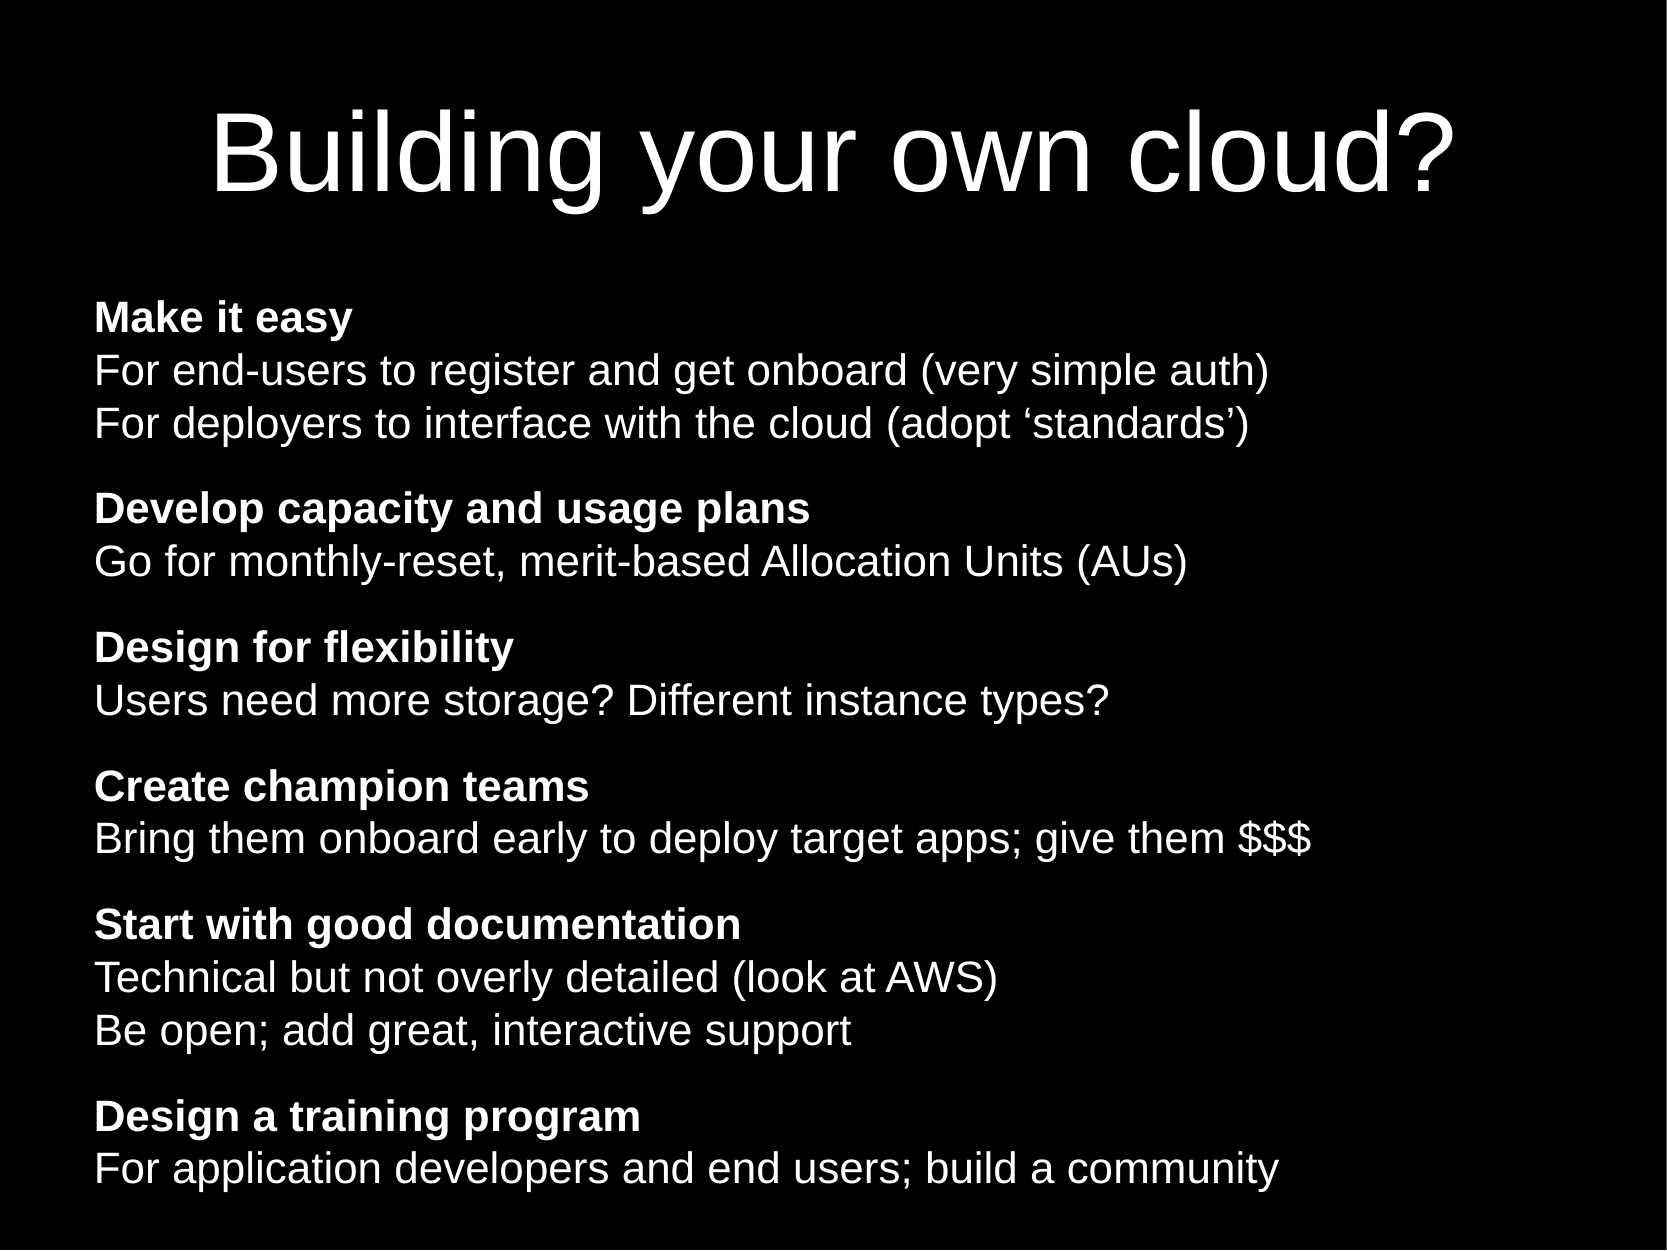

# Building your own cloud?
Make it easy
	For end-users to register and get onboard (very simple auth)
	For deployers to interface with the cloud (adopt ‘standards’)
Develop capacity and usage plans
	Go for monthly-reset, merit-based Allocation Units (AUs)
Design for flexibility
	Users need more storage? Different instance types?
Create champion teams
	Bring them onboard early to deploy target apps; give them $$$
Start with good documentation
	Technical but not overly detailed (look at AWS)
	Be open; add great, interactive support
Design a training program
	For application developers and end users; build a community